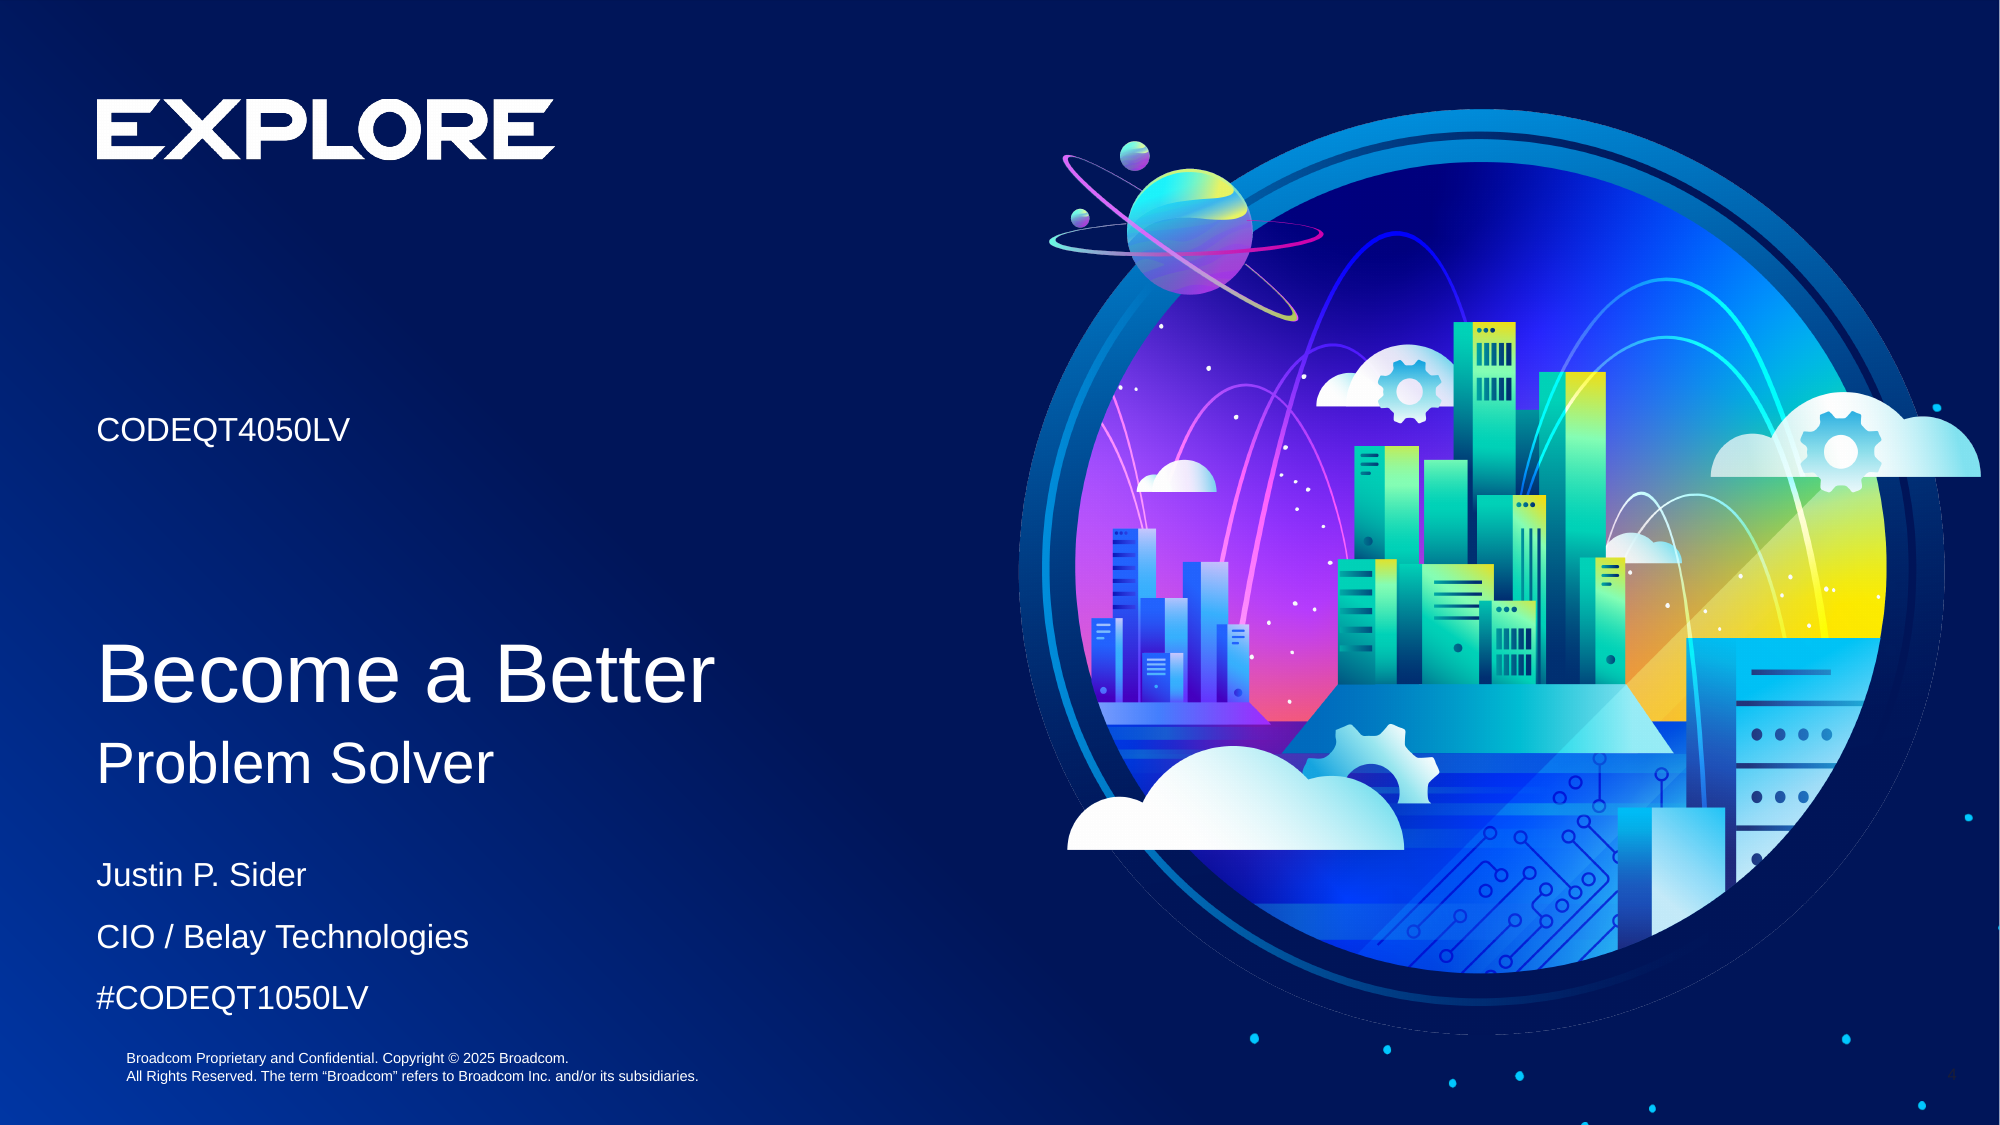

CODEQT4050LV
Become a Better
Problem Solver
Justin P. Sider
CIO / Belay Technologies
#CODEQT1050LV
Broadcom Proprietary and Confidential. Copyright © 2025 Broadcom.
All Rights Reserved. The term “Broadcom” refers to Broadcom Inc. and/or its subsidiaries.